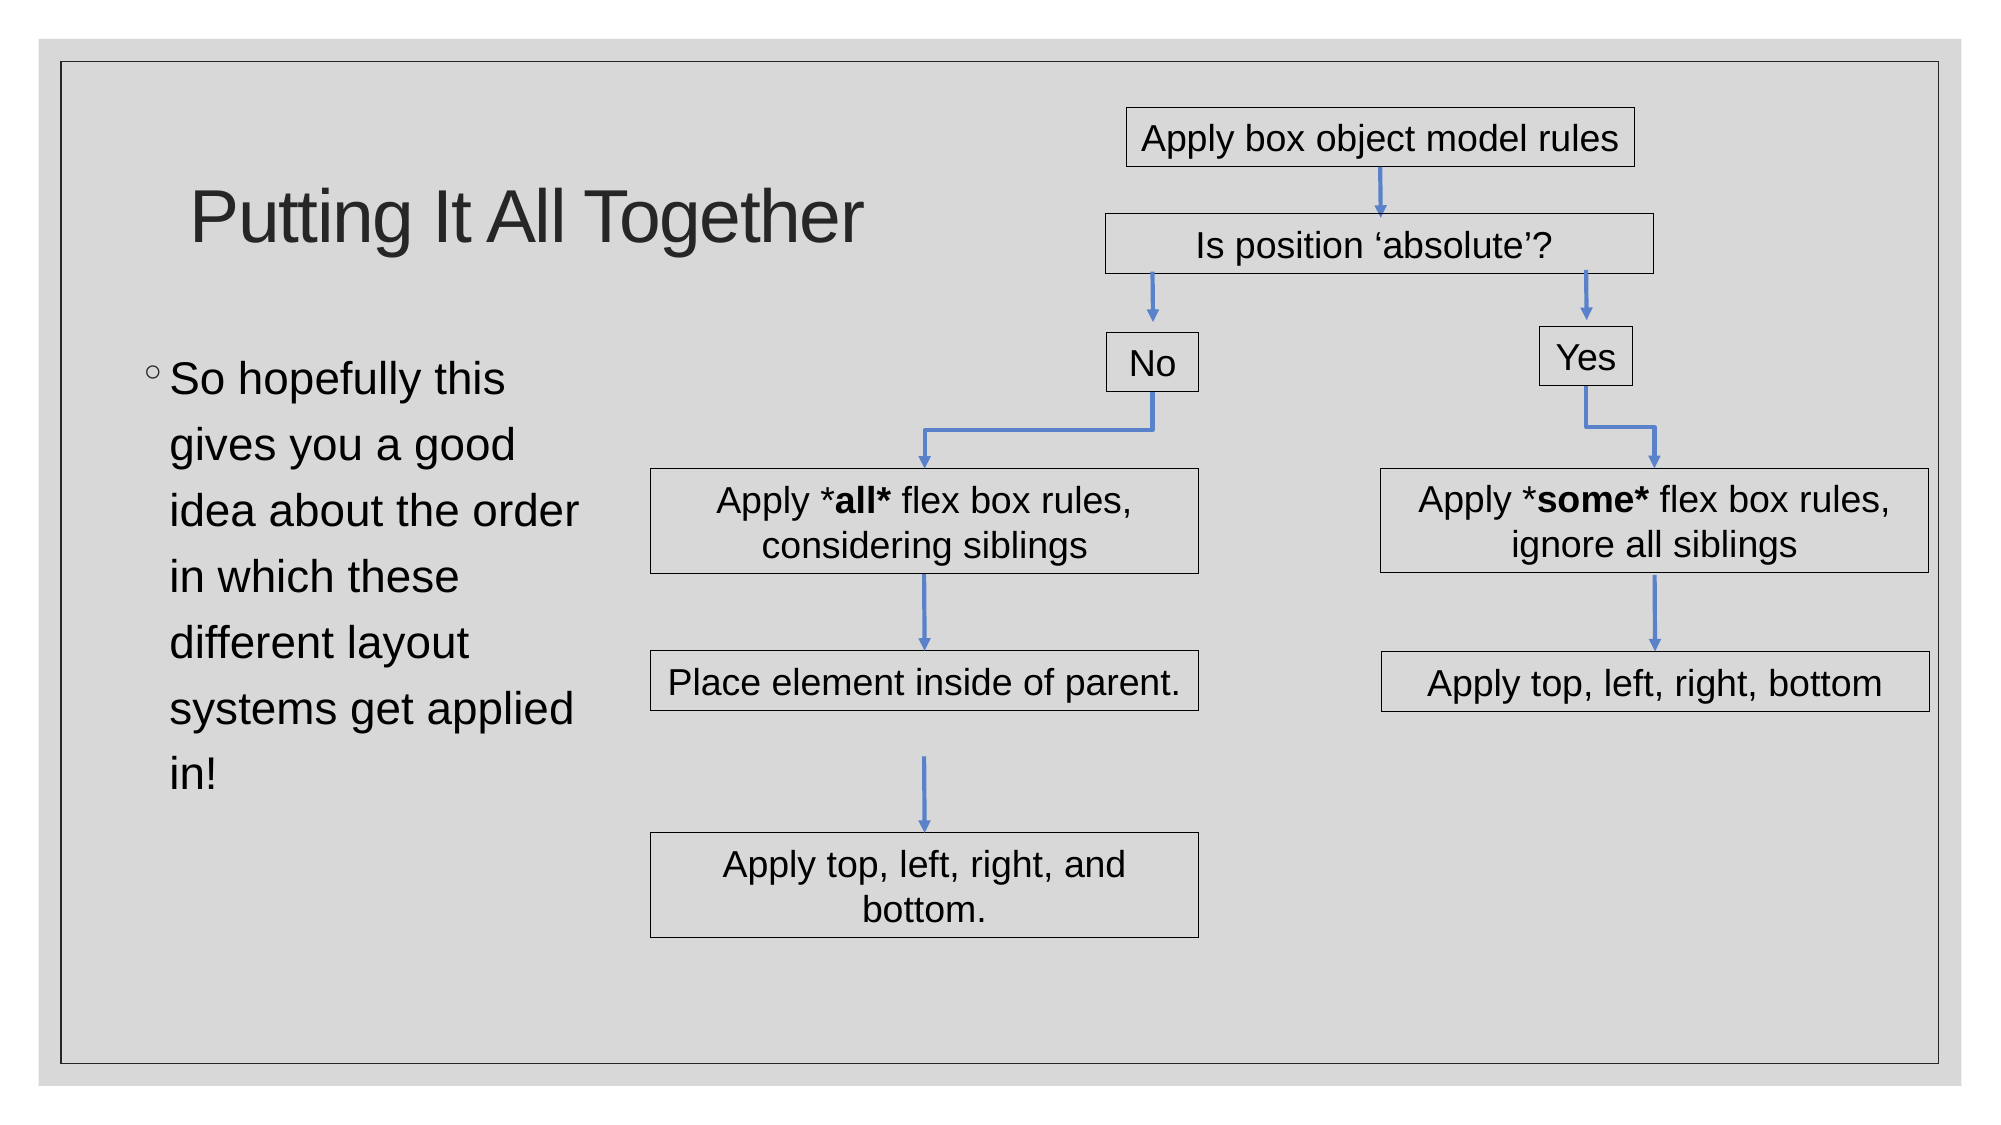

# Putting It All Together
Apply box object model rules
Is position ‘absolute’?
Yes
So hopefully this gives you a good idea about the order in which these different layout systems get applied in!
No
Apply *some* flex box rules, ignore all siblings
Apply *all* flex box rules, considering siblings
Place element inside of parent.
Apply top, left, right, bottom
Apply top, left, right, and bottom.